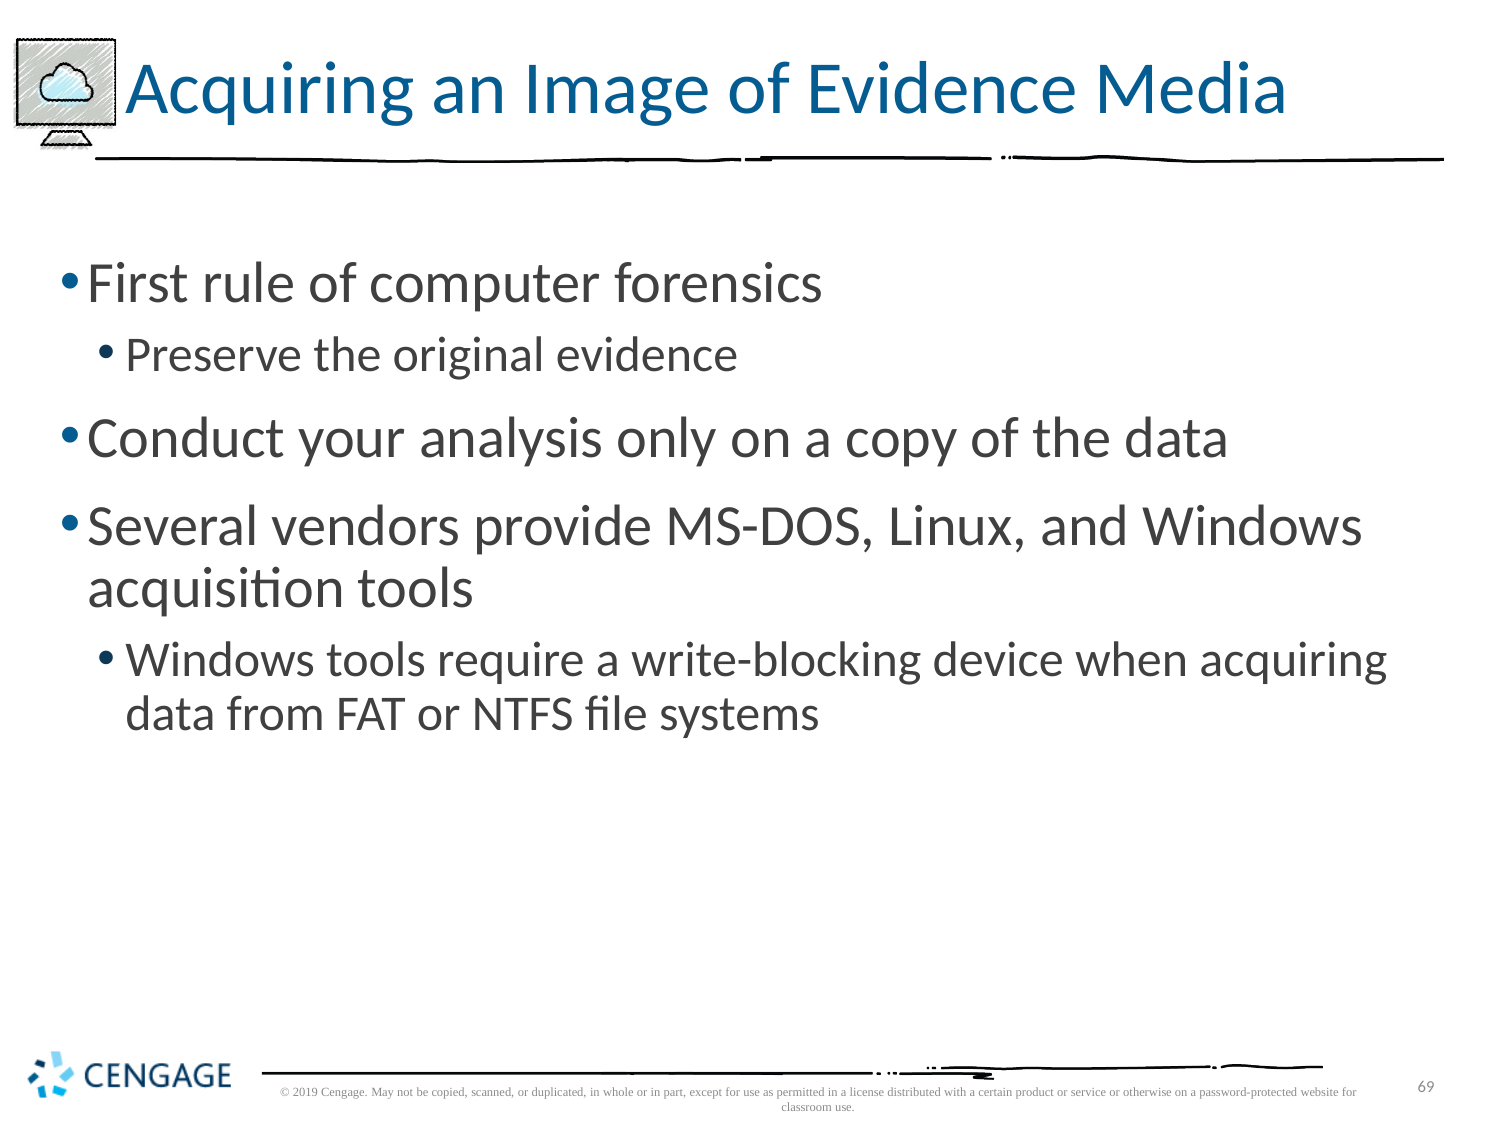

# Acquiring an Image of Evidence Media
First rule of computer forensics
Preserve the original evidence
Conduct your analysis only on a copy of the data
Several vendors provide MS-DOS, Linux, and Windows acquisition tools
Windows tools require a write-blocking device when acquiring data from FAT or NTFS file systems
© 2019 Cengage. May not be copied, scanned, or duplicated, in whole or in part, except for use as permitted in a license distributed with a certain product or service or otherwise on a password-protected website for classroom use.